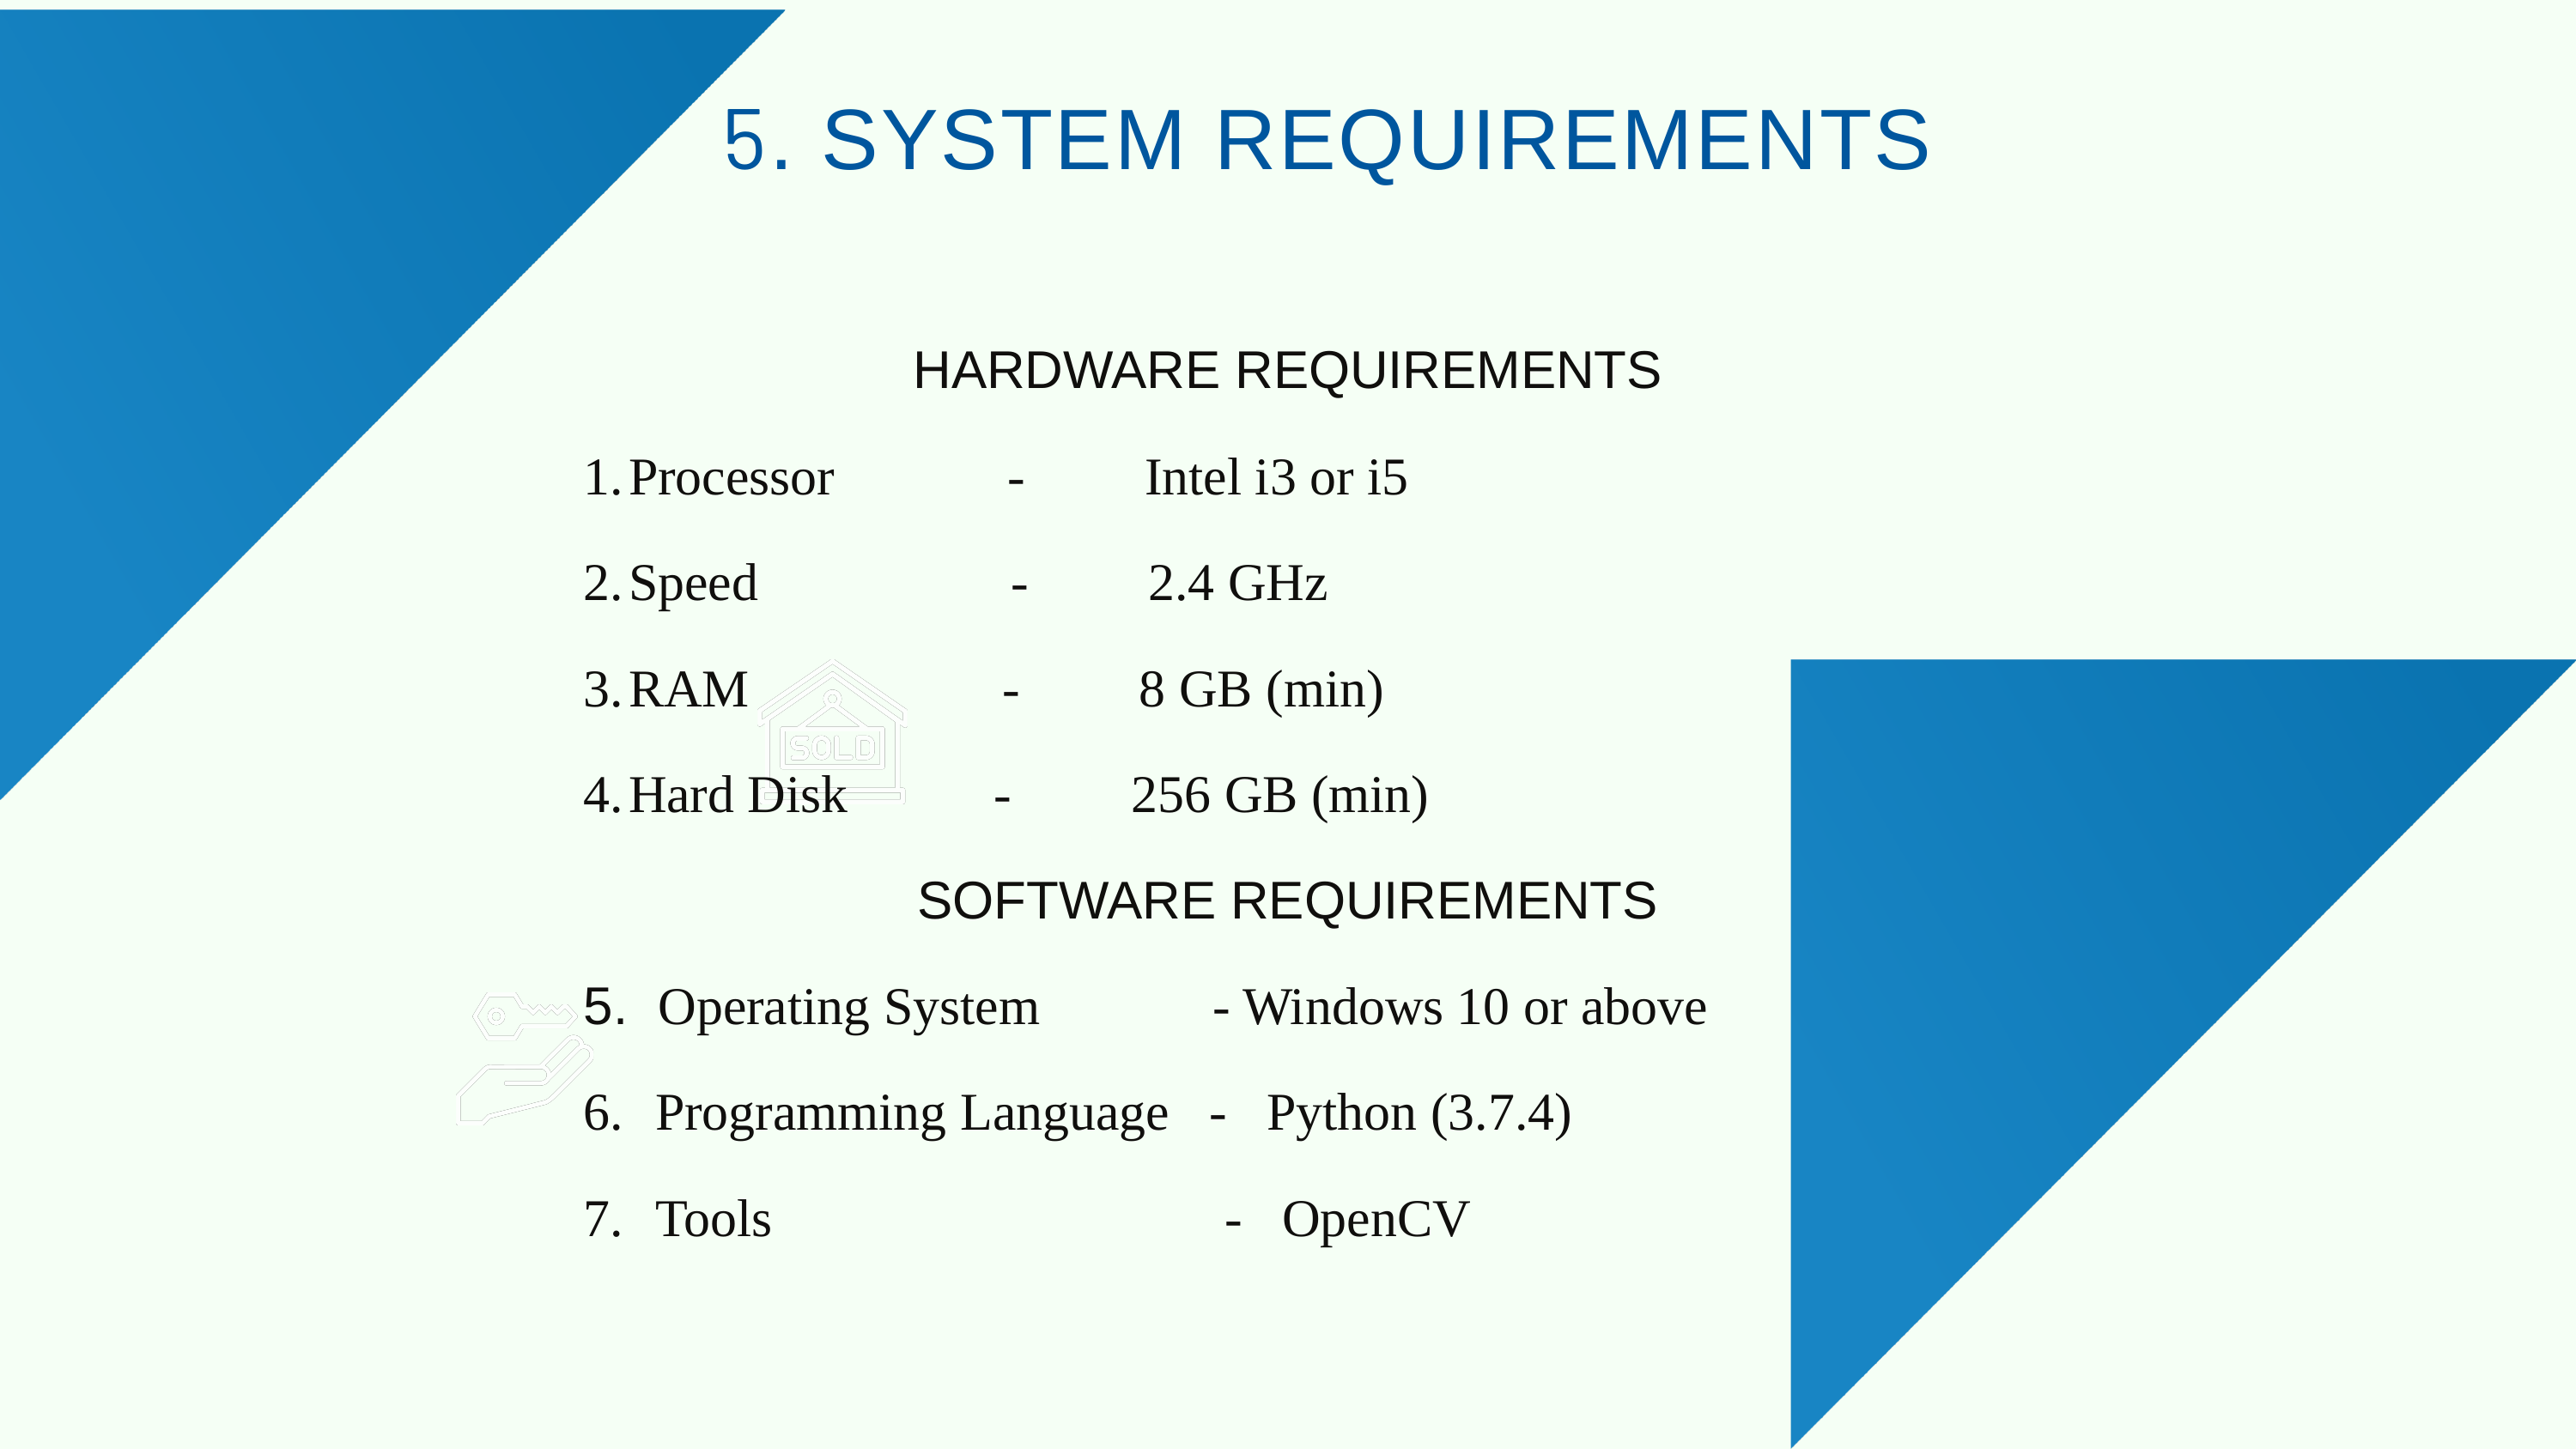

5. SYSTEM REQUIREMENTS
HARDWARE REQUIREMENTS
Processor             -         Intel i3 or i5
Speed                   -         2.4 GHz
RAM                   -         8 GB (min)
Hard Disk           -         256 GB (min)
SOFTWARE REQUIREMENTS
  Operating System             - Windows 10 or above
  Programming Language   -   Python (3.7.4)
  Tools                                  -   OpenCV